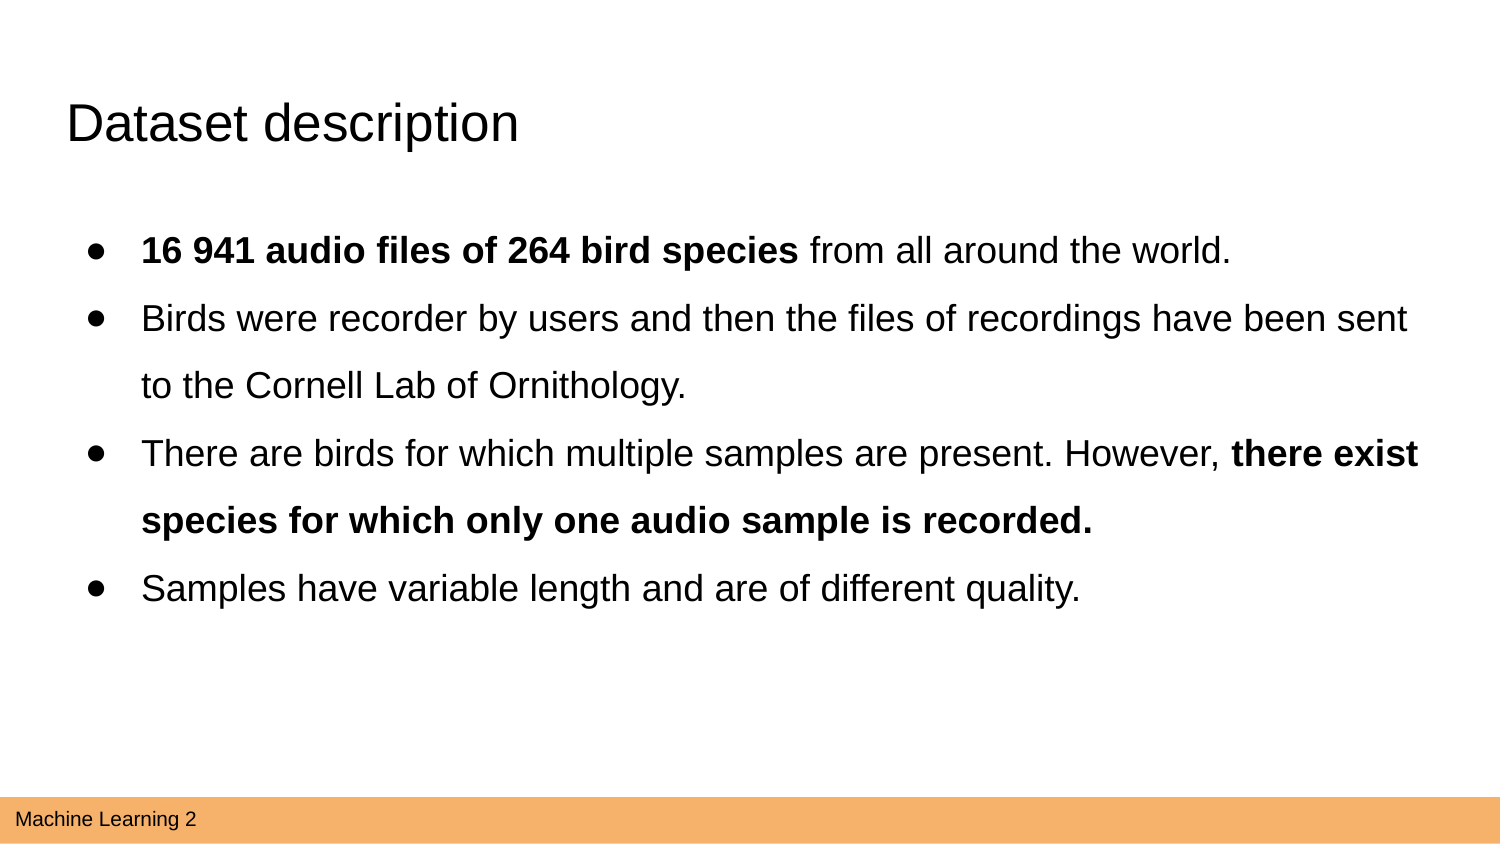

# Dataset description
16 941 audio files of 264 bird species from all around the world.
Birds were recorder by users and then the files of recordings have been sent to the Cornell Lab of Ornithology.
There are birds for which multiple samples are present. However, there exist species for which only one audio sample is recorded.
Samples have variable length and are of different quality.
Machine Learning 2